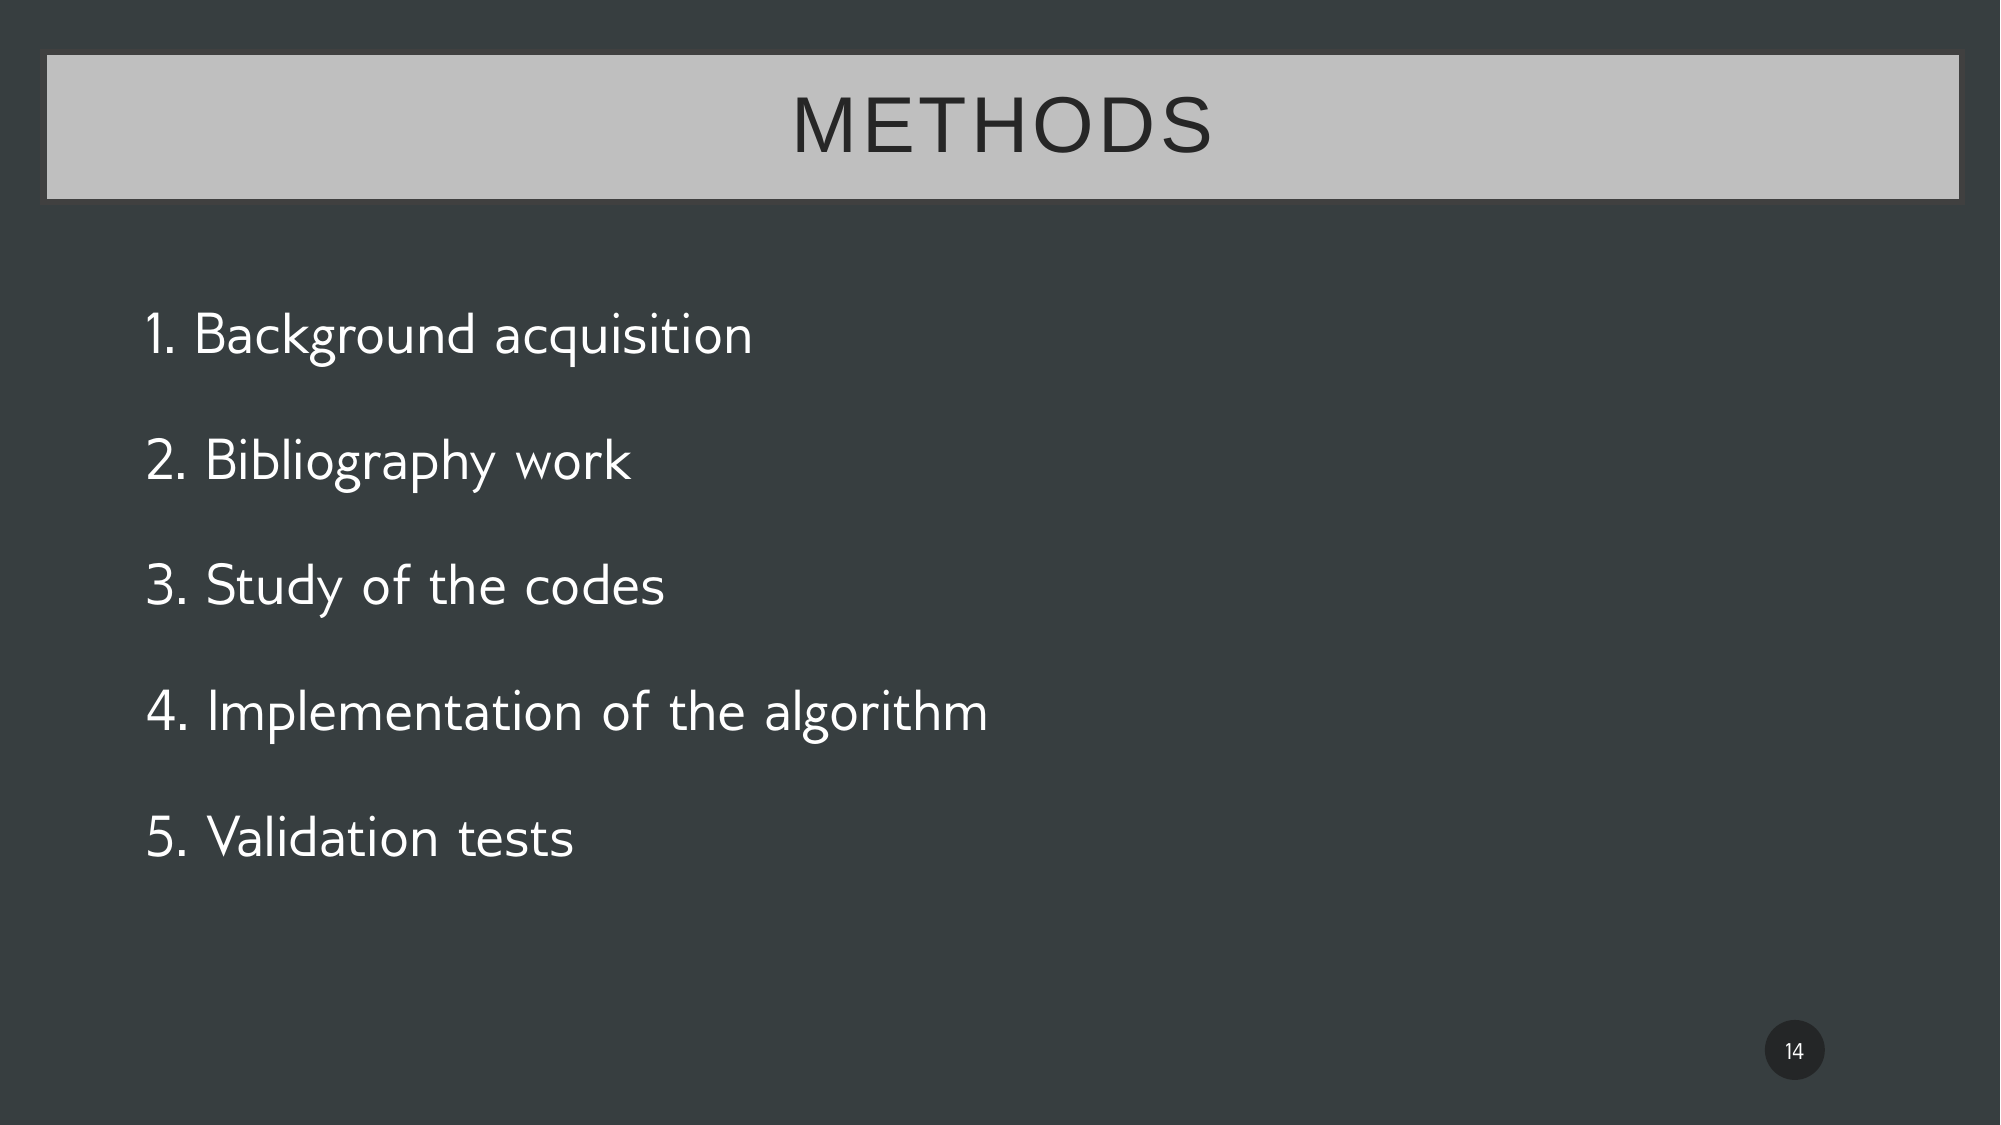

# Methods
1. Background acquisition
2. Bibliography work
3. Study of the codes
4. Implementation of the algorithm
5. Validation tests
14